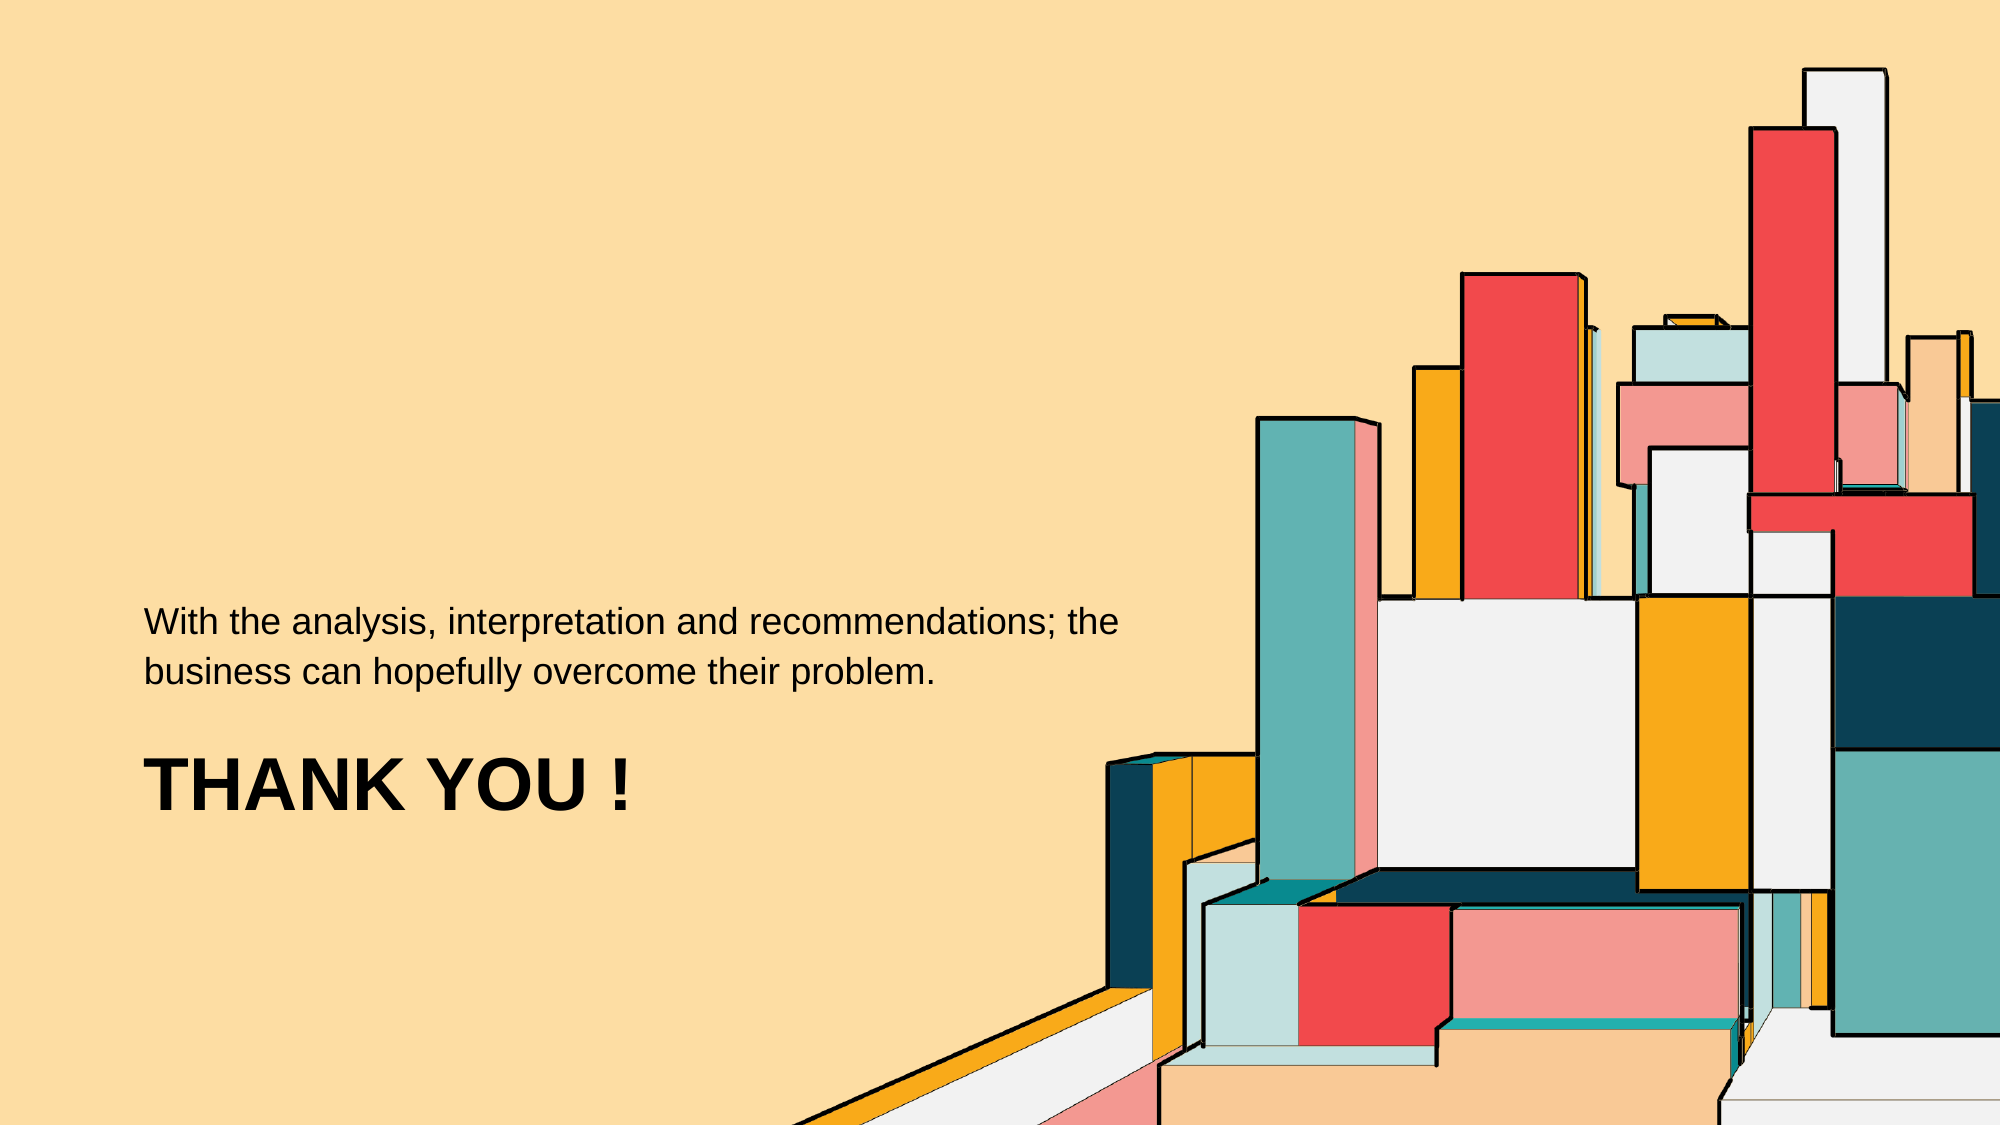

With the analysis, interpretation and recommendations; the business can hopefully overcome their problem.
# Thank you !